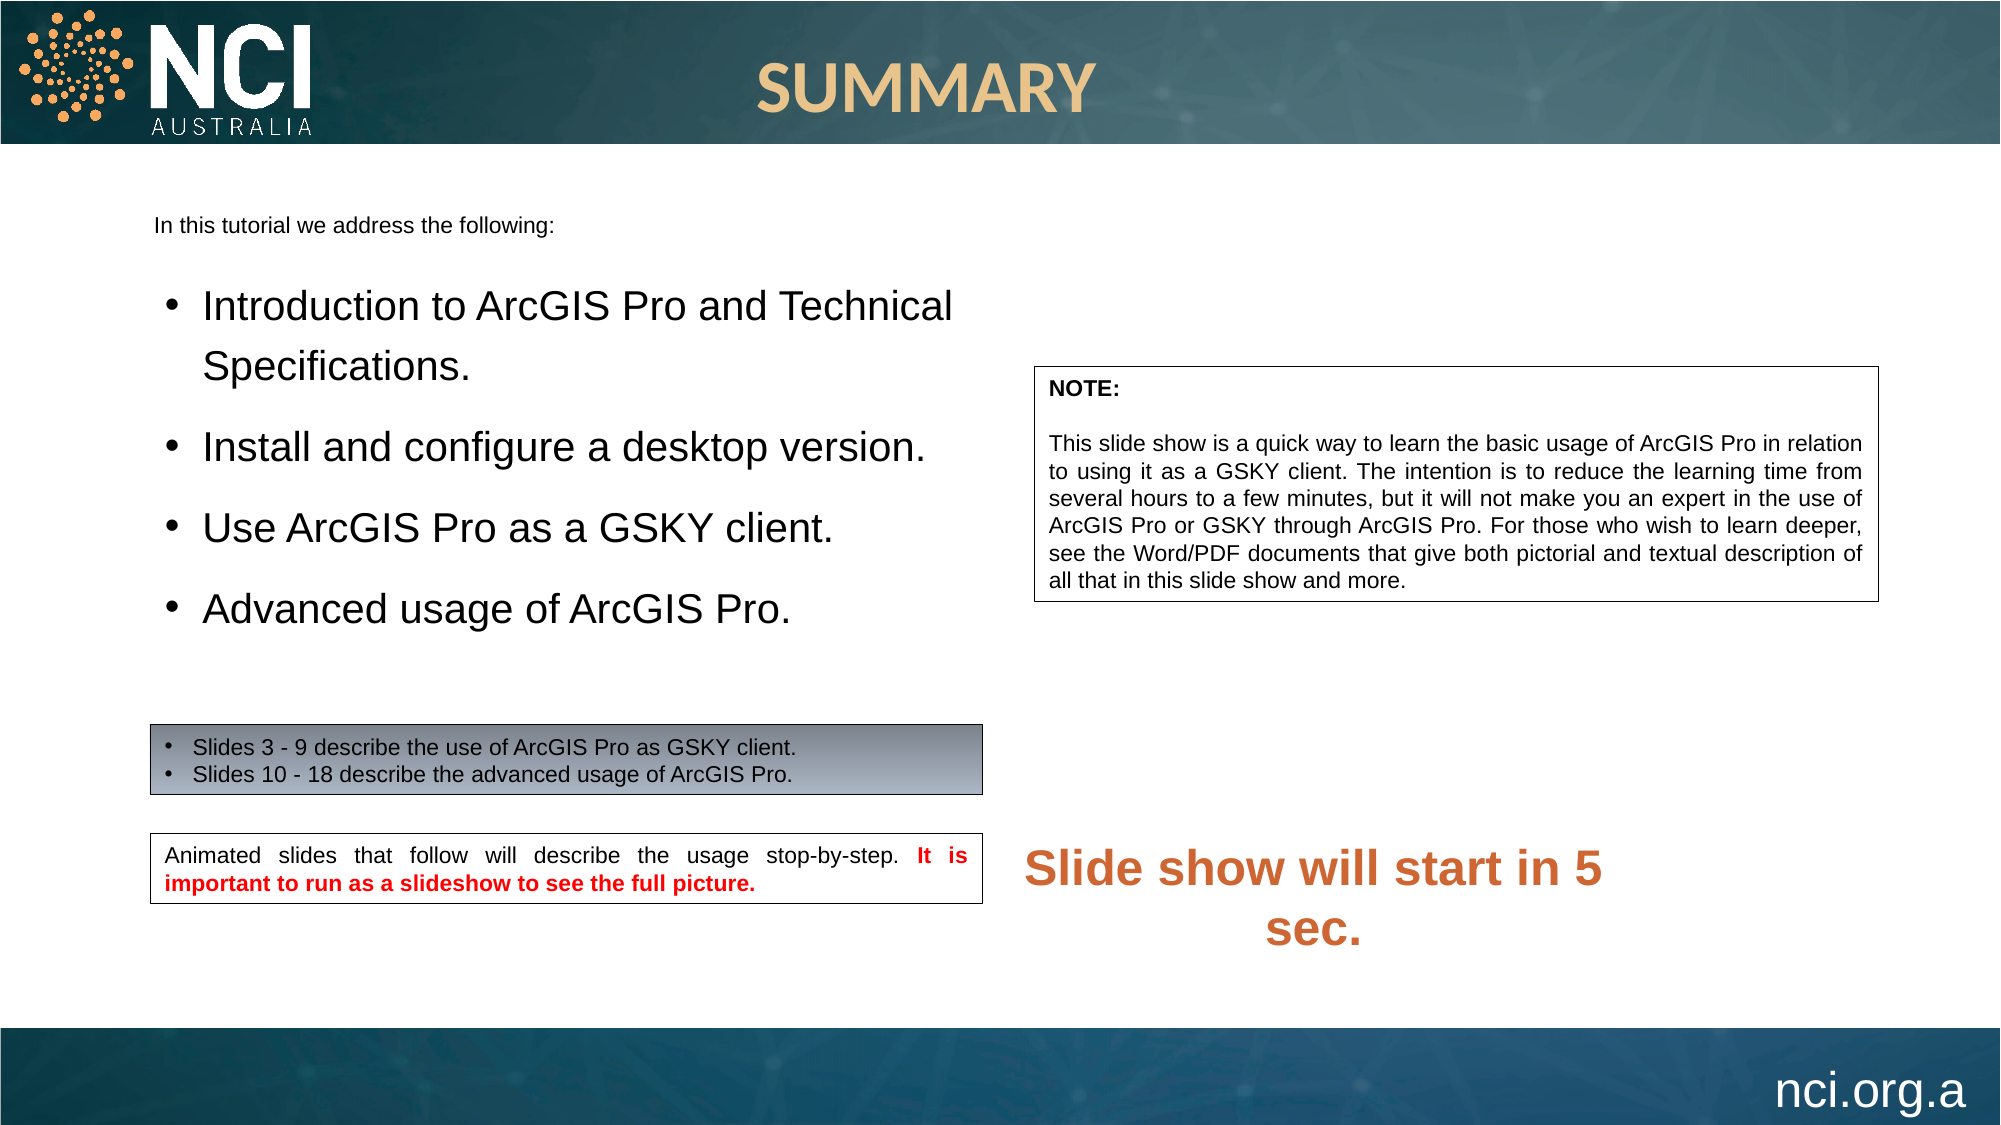

SUMMARY
In this tutorial we address the following:
Introduction to ArcGIS Pro and Technical Specifications.
Install and configure a desktop version.
Use ArcGIS Pro as a GSKY client.
Advanced usage of ArcGIS Pro.
NOTE:

This slide show is a quick way to learn the basic usage of ArcGIS Pro in relation to using it as a GSKY client. The intention is to reduce the learning time from several hours to a few minutes, but it will not make you an expert in the use of ArcGIS Pro or GSKY through ArcGIS Pro. For those who wish to learn deeper, see the Word/PDF documents that give both pictorial and textual description of all that in this slide show and more.
Slides 3 - 9 describe the use of ArcGIS Pro as GSKY client.
Slides 10 - 18 describe the advanced usage of ArcGIS Pro.
Slide show will start in 5 sec.
Animated slides that follow will describe the usage stop-by-step. It is important to run as a slideshow to see the full picture.
2